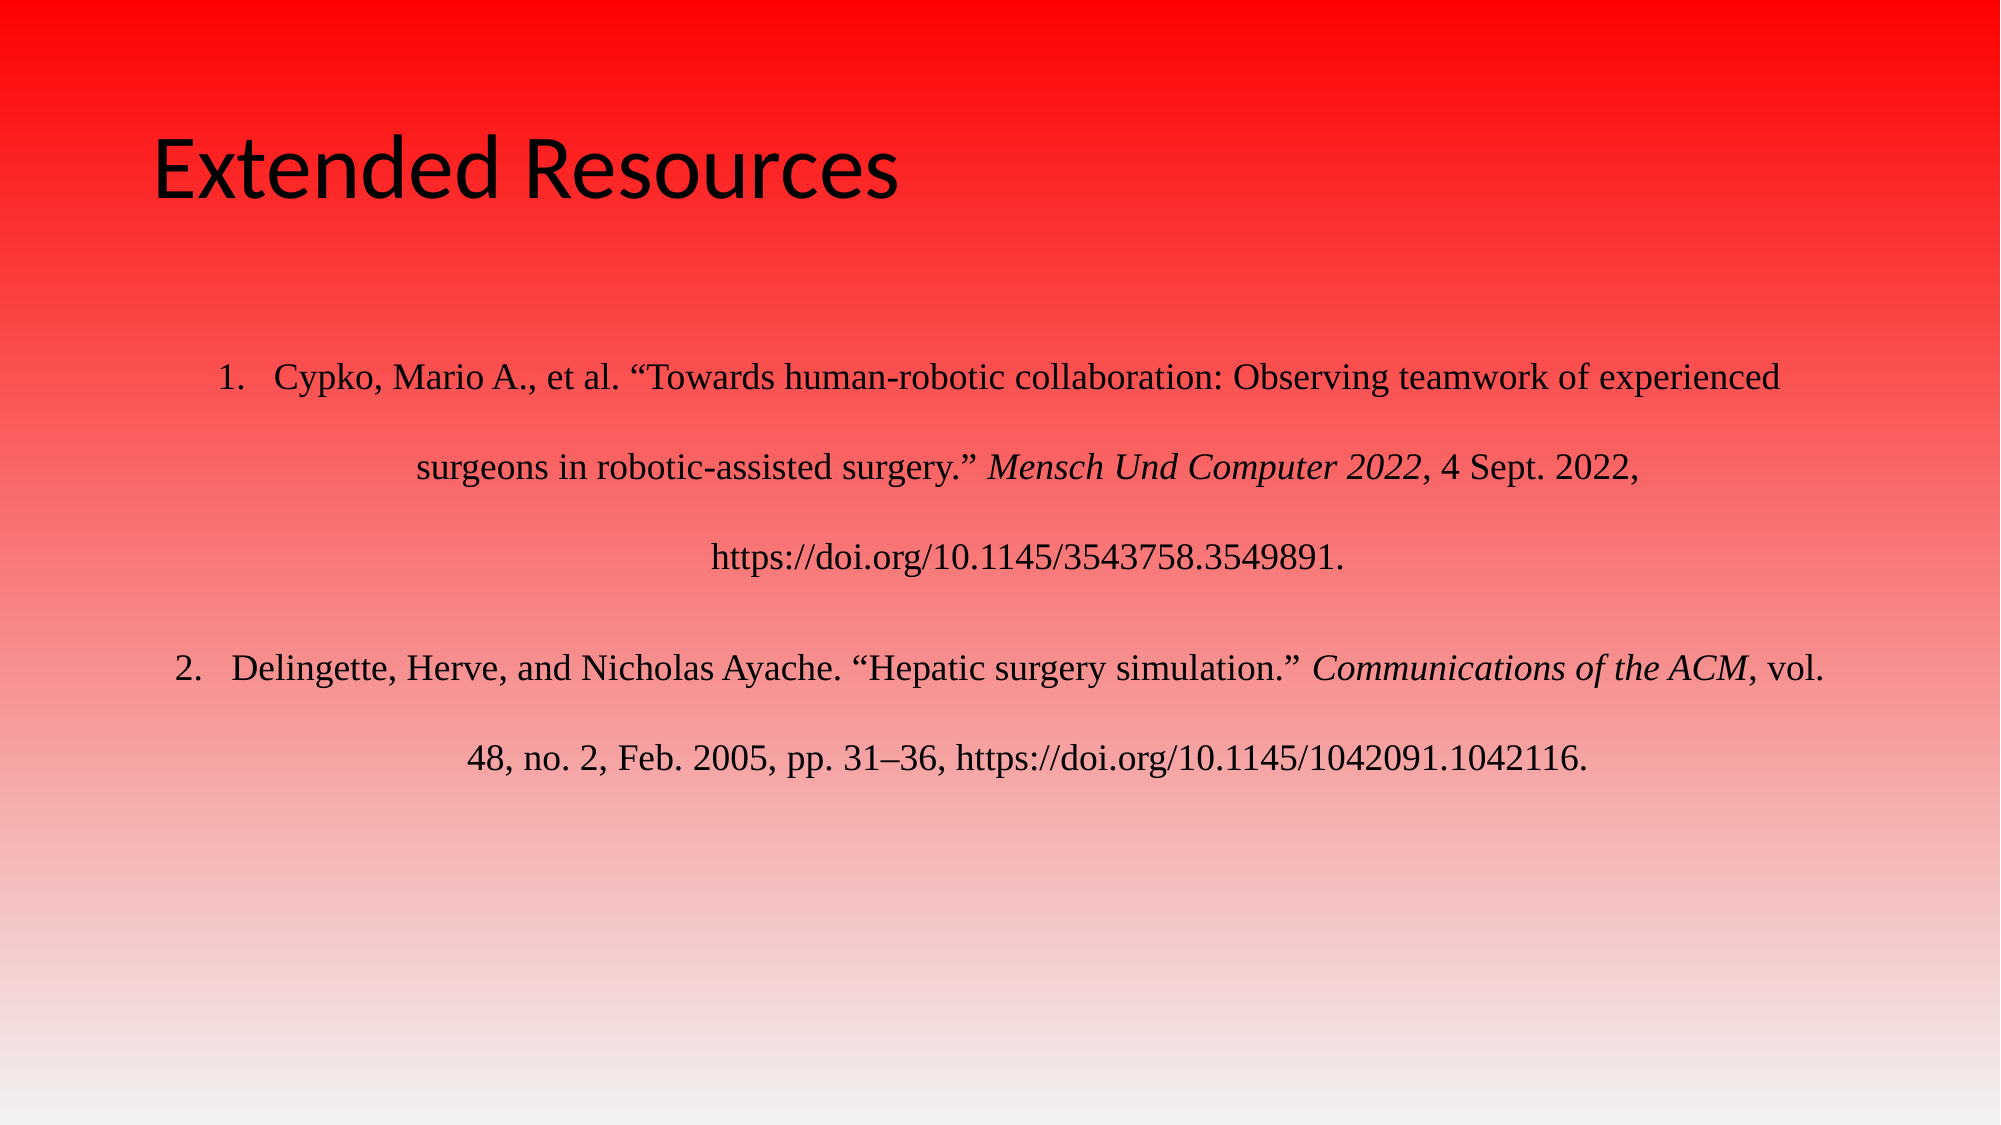

# Extended Resources
Cypko, Mario A., et al. “Towards human-robotic collaboration: Observing teamwork of experienced surgeons in robotic-assisted surgery.” Mensch Und Computer 2022, 4 Sept. 2022, https://doi.org/10.1145/3543758.3549891.
Delingette, Herve, and Nicholas Ayache. “Hepatic surgery simulation.” Communications of the ACM, vol. 48, no. 2, Feb. 2005, pp. 31–36, https://doi.org/10.1145/1042091.1042116.